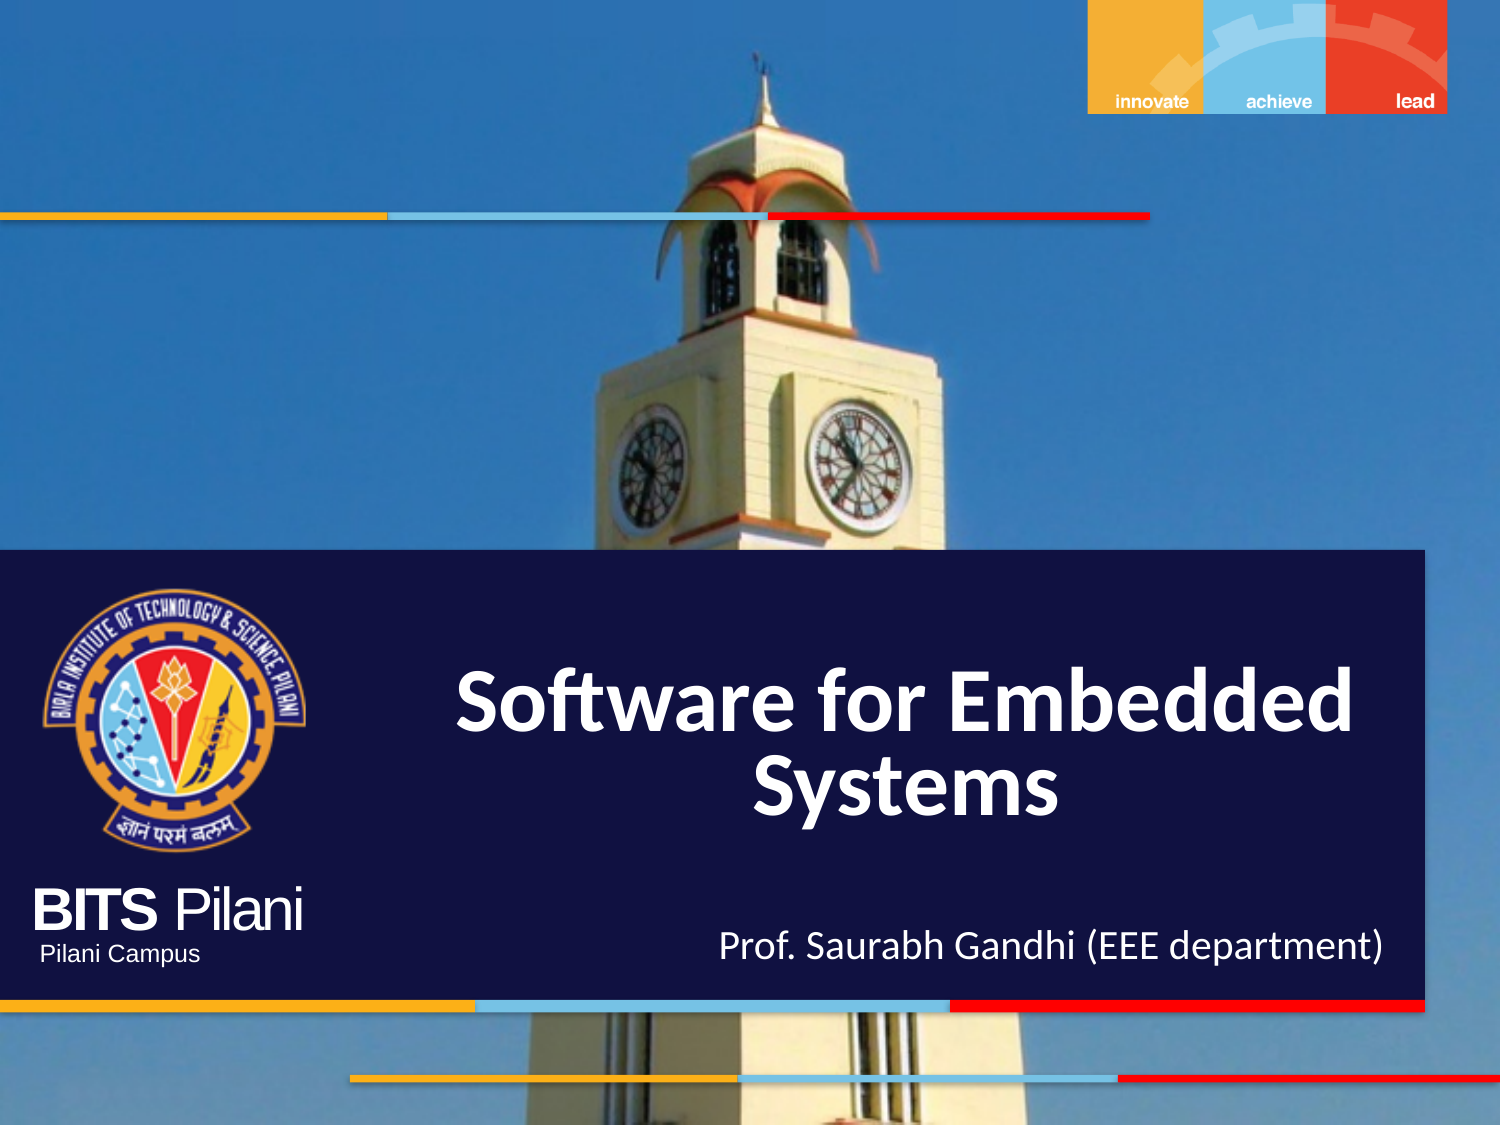

# Software for Embedded Systems
Prof. Saurabh Gandhi (EEE department)